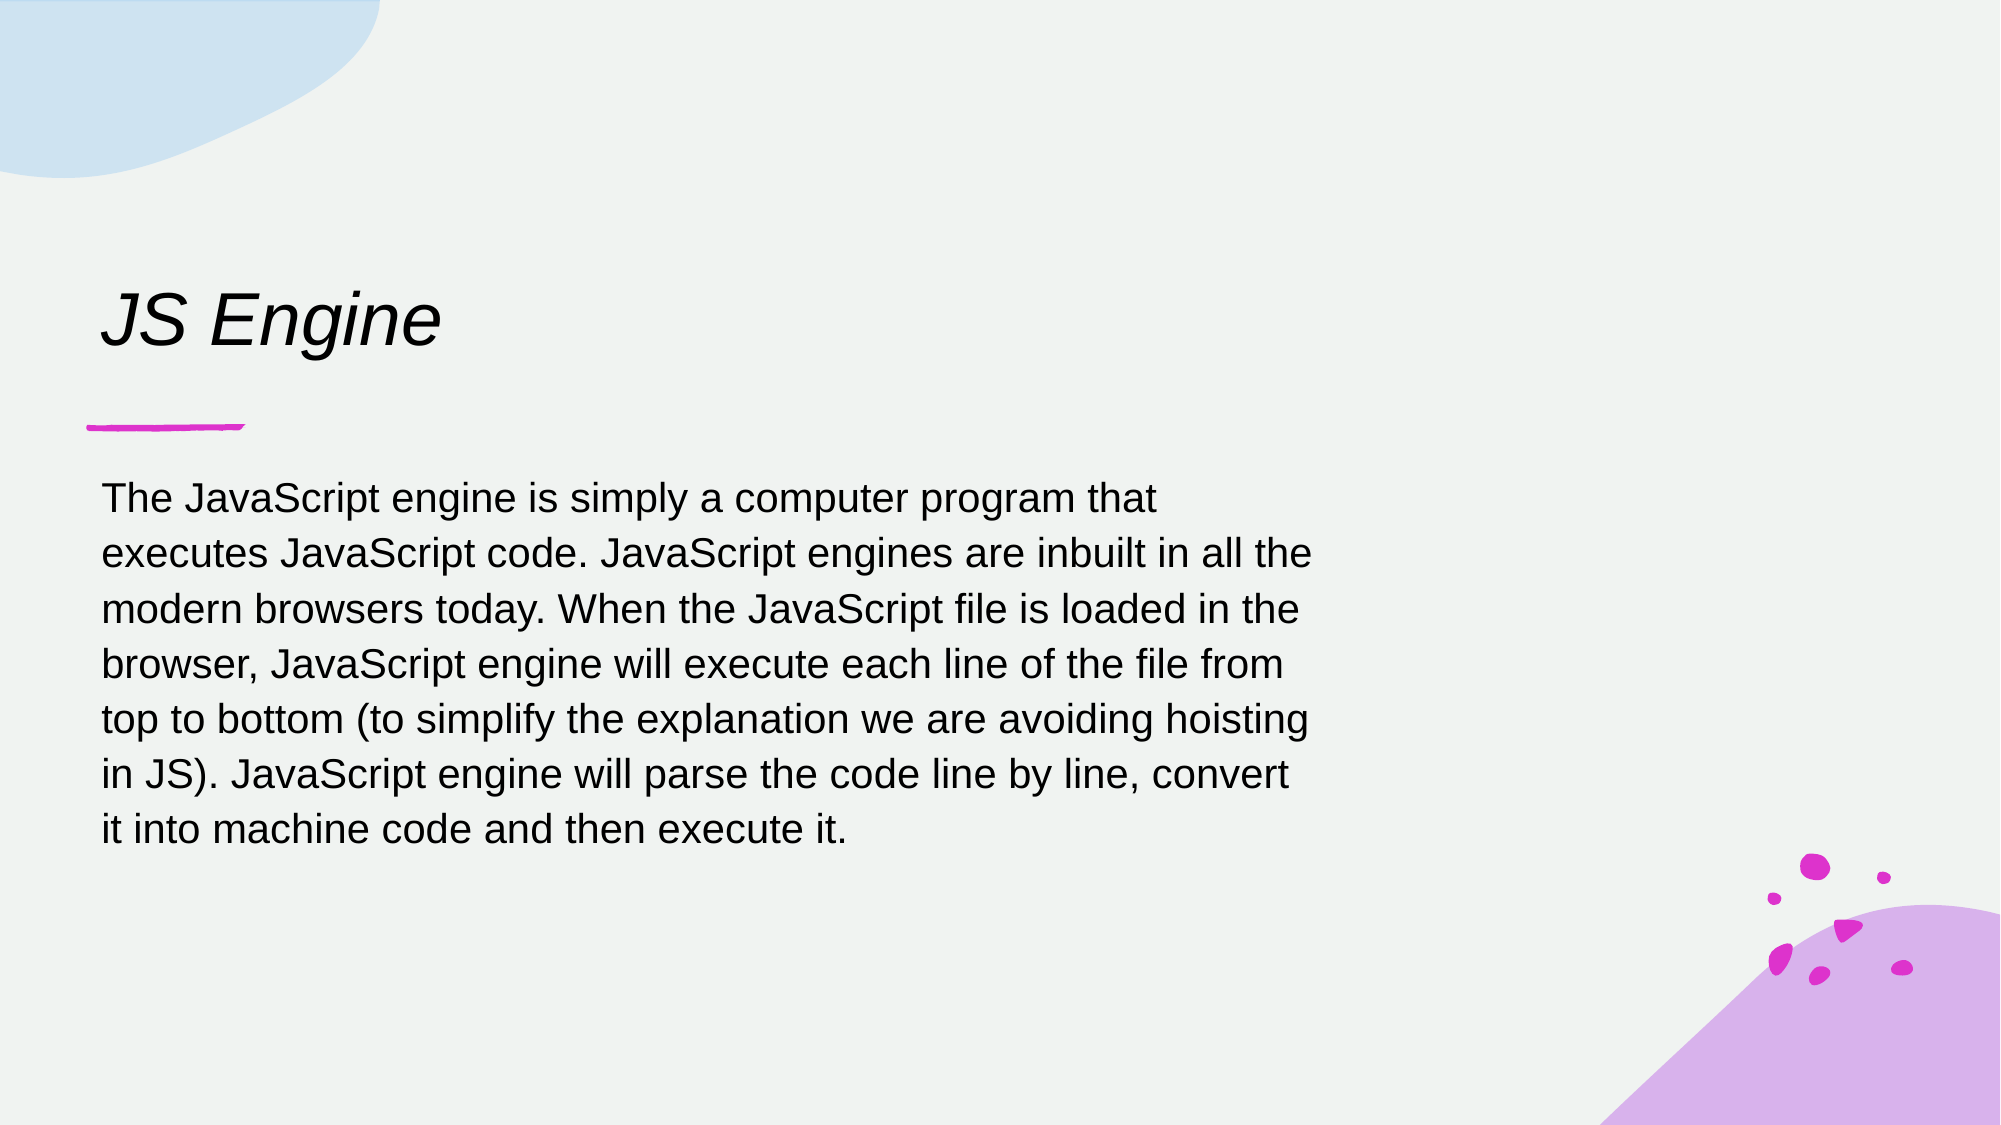

# JS Engine

The JavaScript engine is simply a computer program that executes JavaScript code. JavaScript engines are inbuilt in all the modern browsers today. When the JavaScript file is loaded in the browser, JavaScript engine will execute each line of the file from top to bottom (to simplify the explanation we are avoiding hoisting in JS). JavaScript engine will parse the code line by line, convert it into machine code and then execute it.